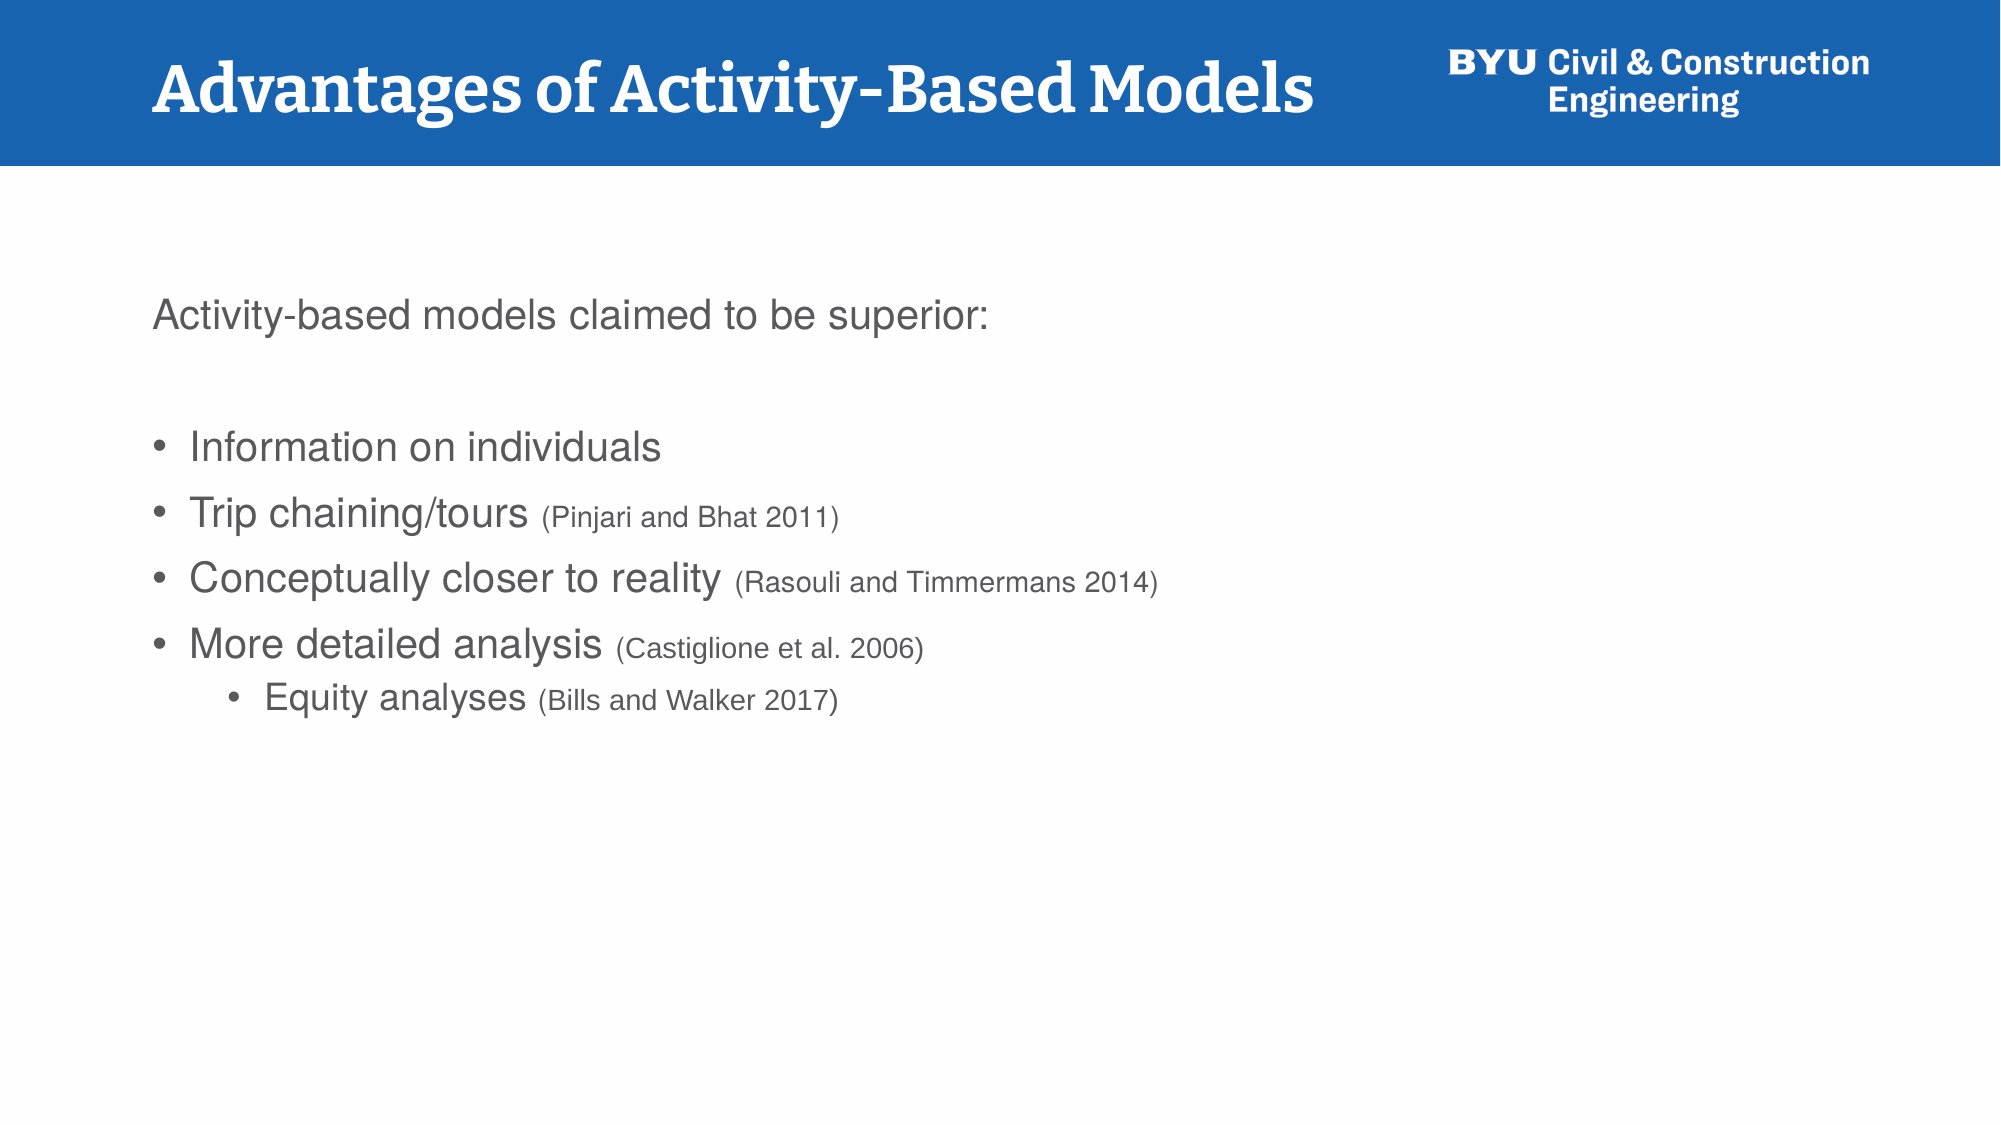

# Advantages of Activity-Based Models

Activity-based models claimed to be superior:

Information on individuals
Trip chaining/tours (Pinjari and Bhat 2011)
Conceptually closer to reality (Rasouli and Timmermans 2014)
More detailed analysis (Castiglione et al. 2006)
Equity analyses (Bills and Walker 2017)